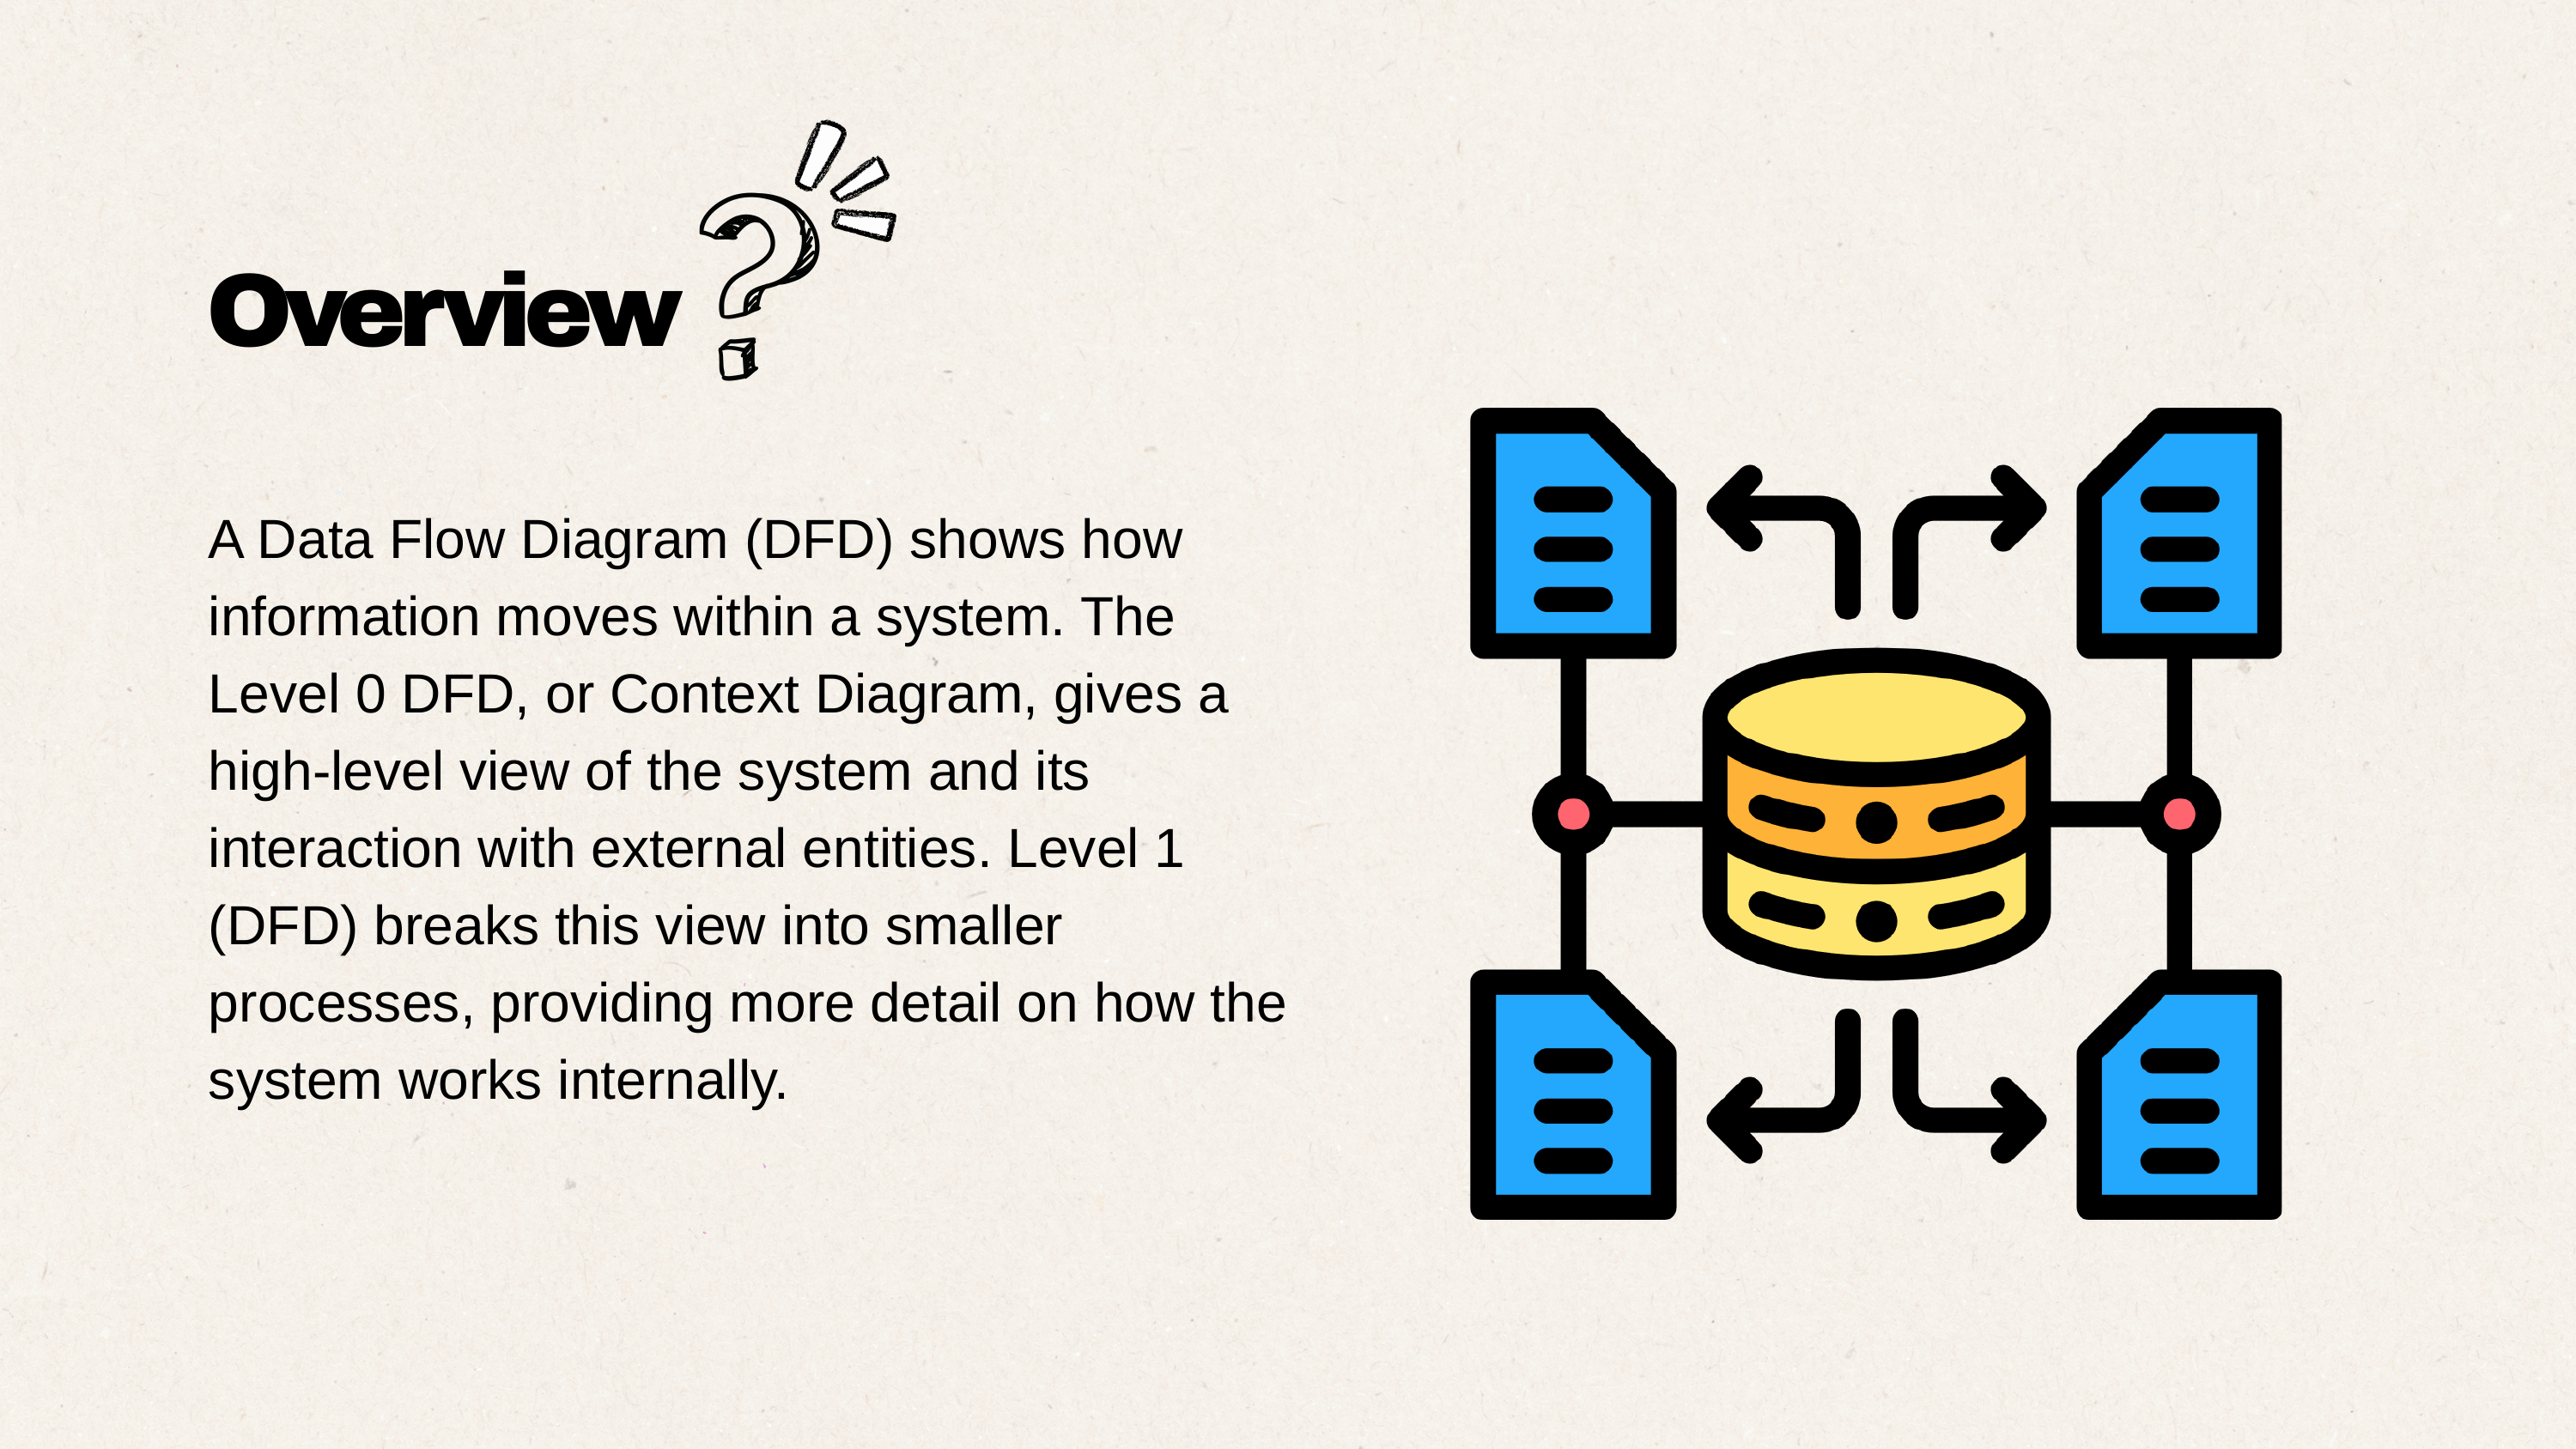

Overview

A Data Flow Diagram (DFD) shows how information moves within a system. The Level 0 DFD, or Context Diagram, gives a high-level view of the system and its interaction with external entities. Level 1 (DFD) breaks this view into smaller processes, providing more detail on how the system works internally.